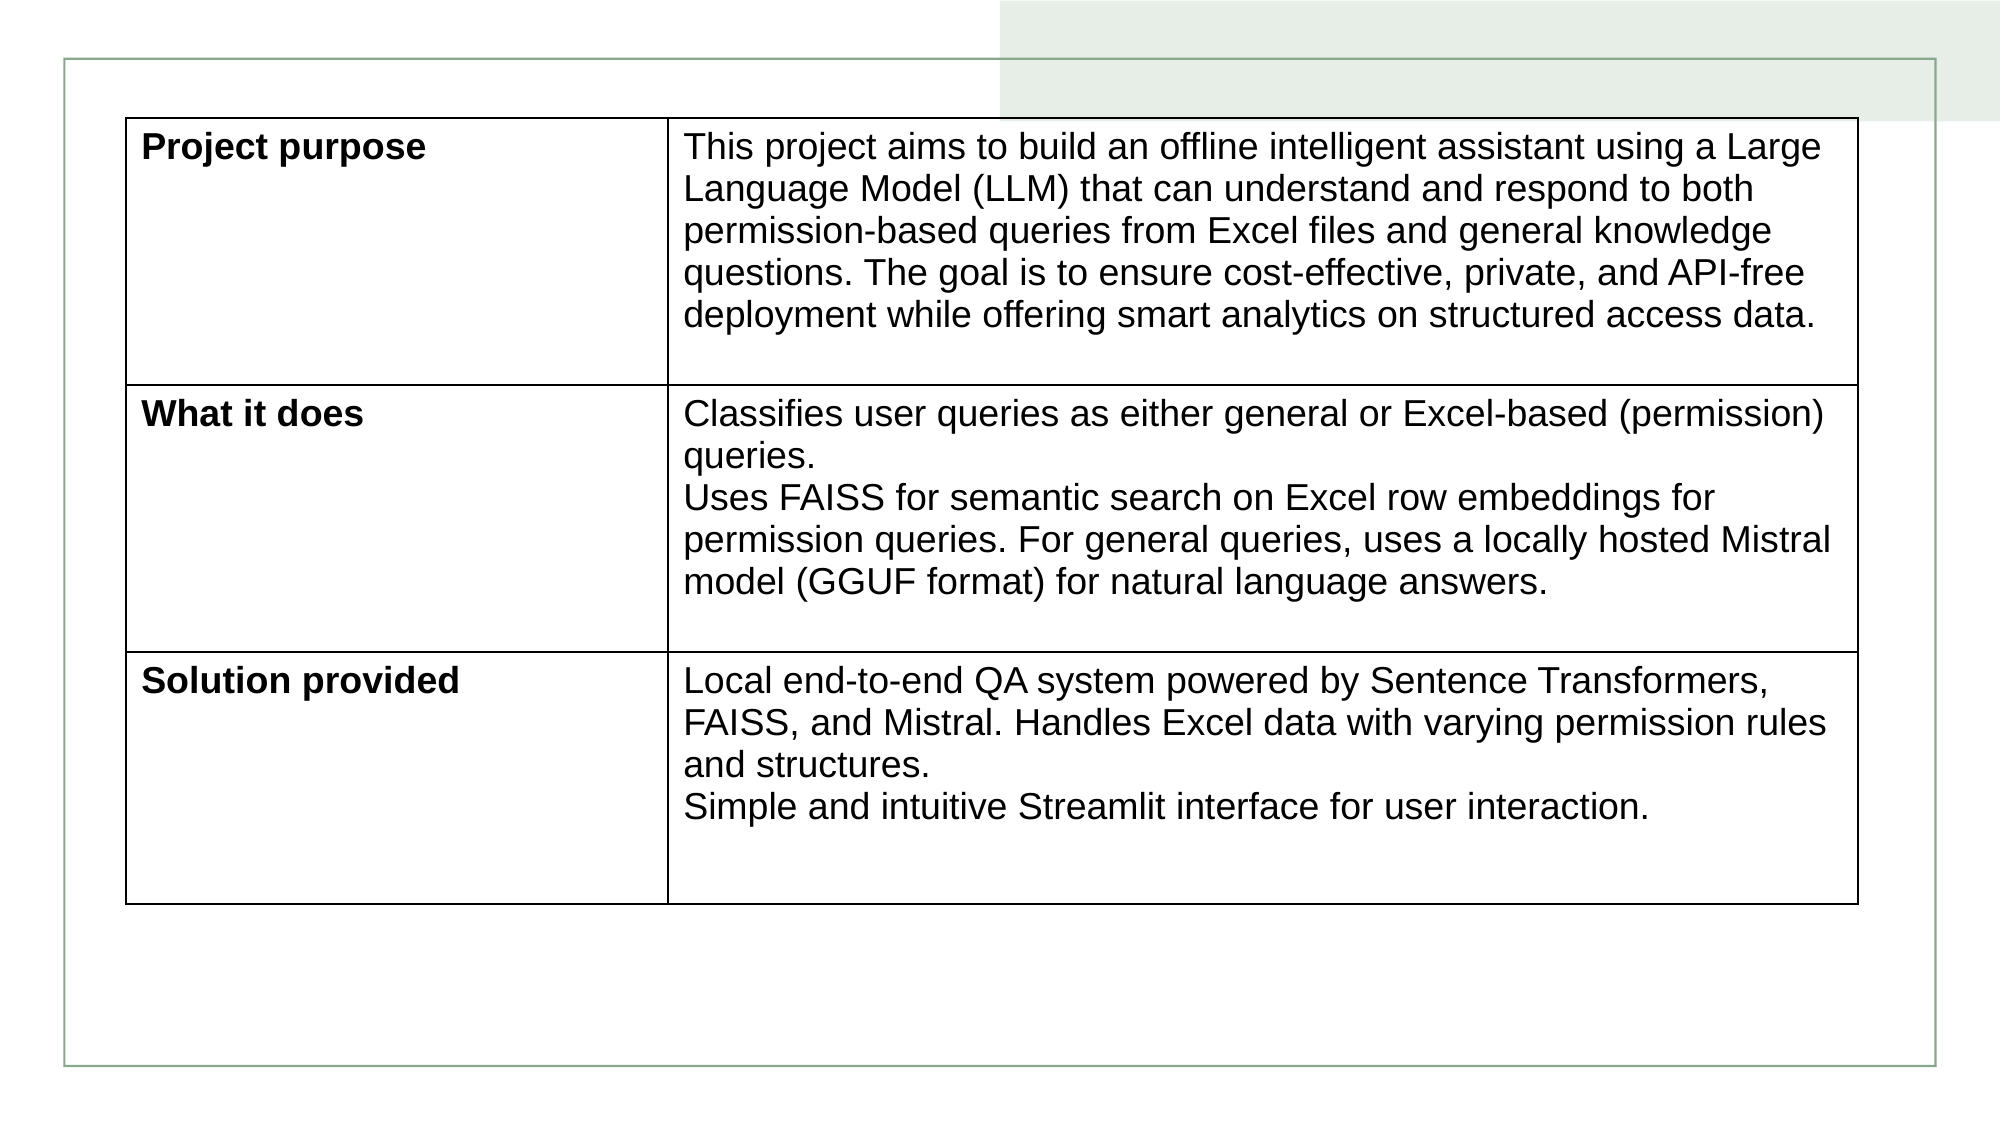

| Project purpose | This project aims to build an offline intelligent assistant using a Large Language Model (LLM) that can understand and respond to both permission-based queries from Excel files and general knowledge questions. The goal is to ensure cost-effective, private, and API-free deployment while offering smart analytics on structured access data. |
| --- | --- |
| What it does | Classifies user queries as either general or Excel-based (permission) queries. Uses FAISS for semantic search on Excel row embeddings for permission queries. For general queries, uses a locally hosted Mistral model (GGUF format) for natural language answers. |
| Solution provided | Local end-to-end QA system powered by Sentence Transformers, FAISS, and Mistral. Handles Excel data with varying permission rules and structures. Simple and intuitive Streamlit interface for user interaction. |